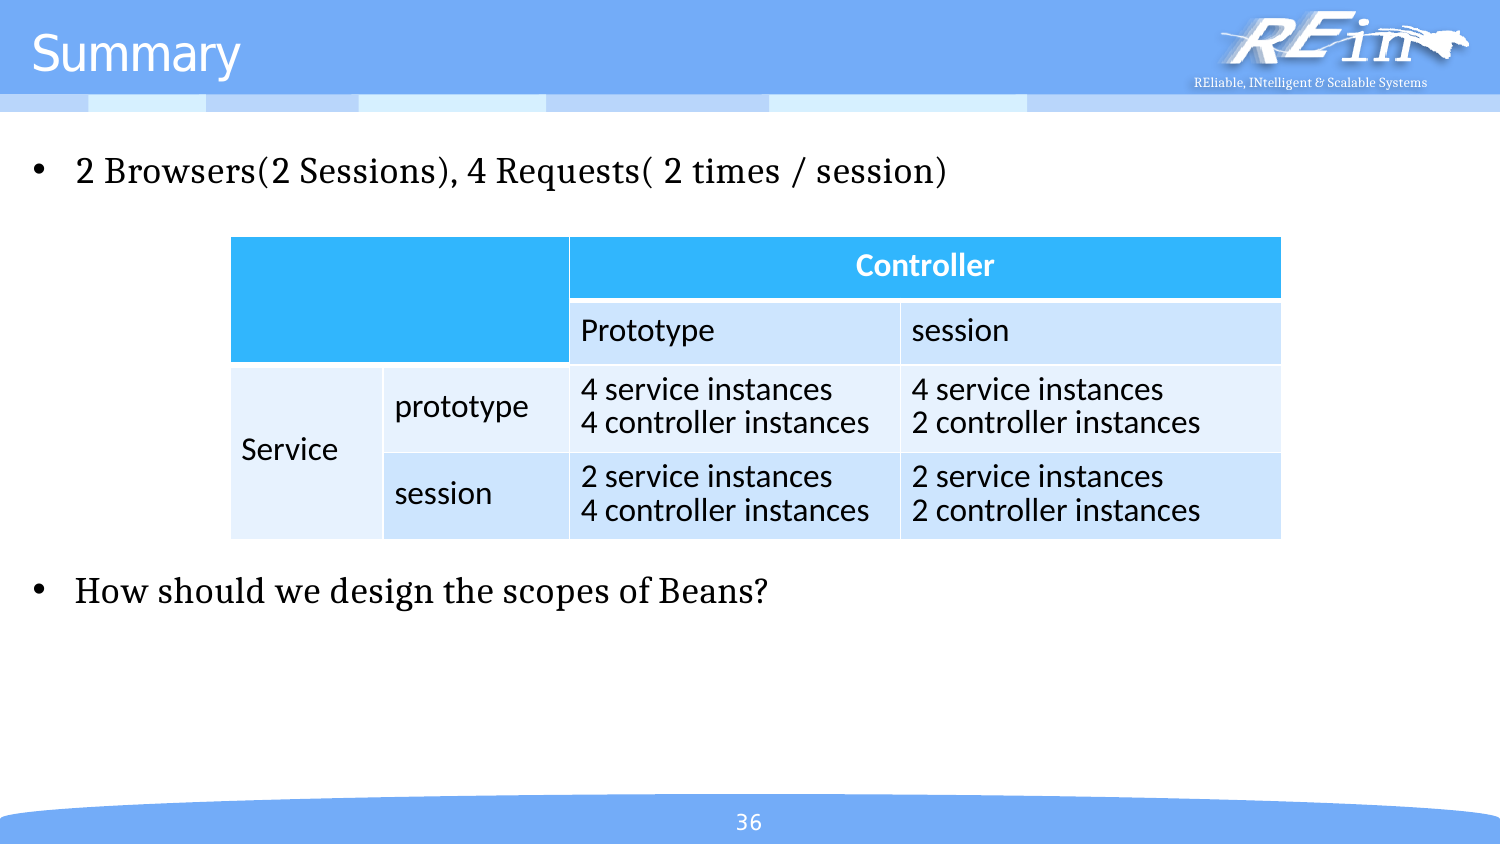

# Summary
2 Browsers(2 Sessions), 4 Requests( 2 times / session)

How should we design the scopes of Beans?
|  |  | Controller |  |
| --- | --- | --- | --- |
|  |  | Prototype | session |
| Service | prototype | 4 service instances 4 controller instances | 4 service instances 2 controller instances |
|  | session | 2 service instances 4 controller instances | 2 service instances 2 controller instances |
36